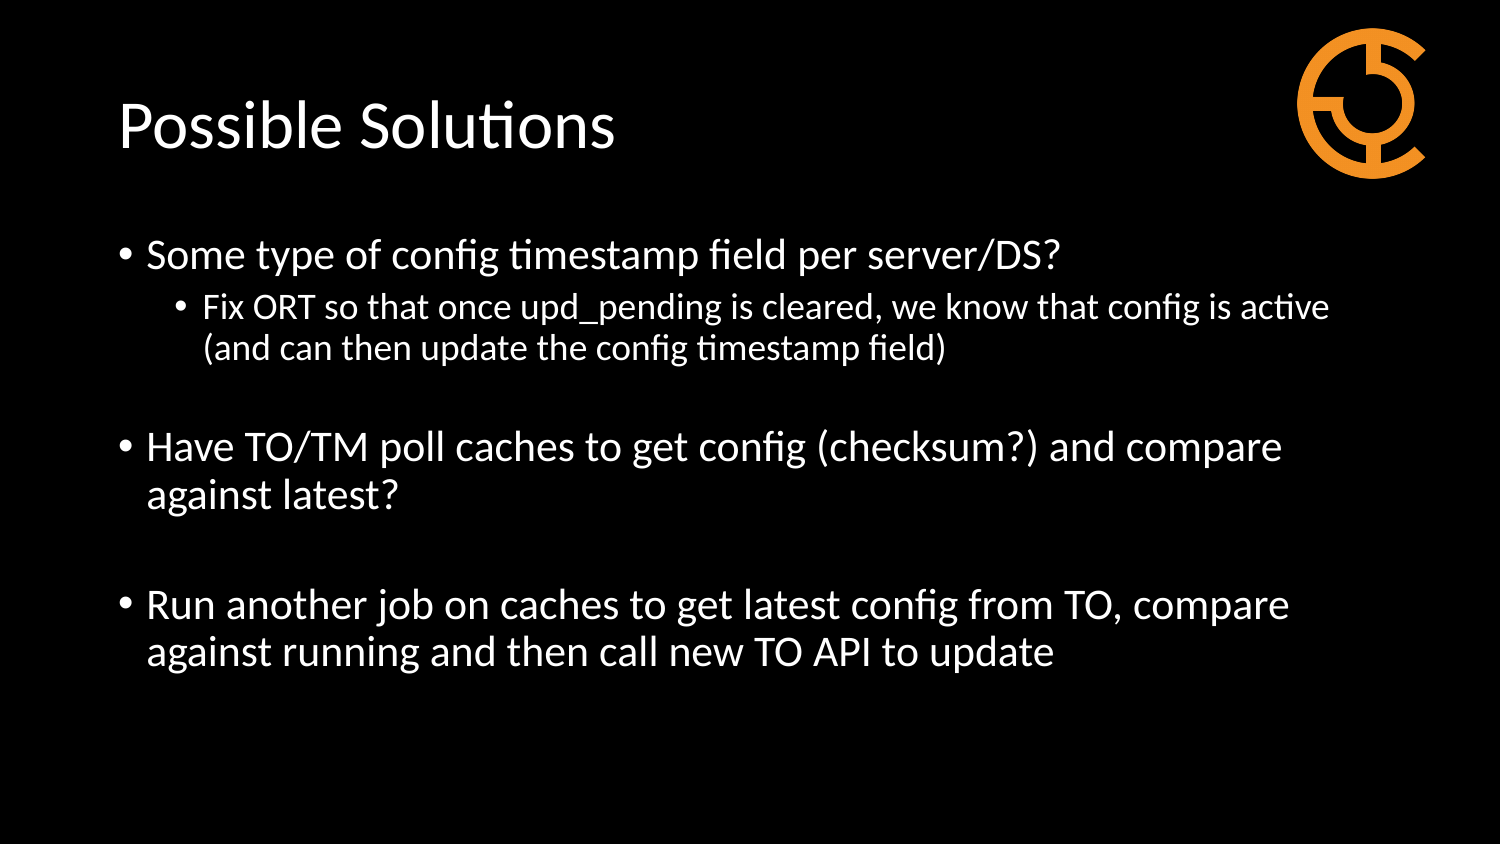

# Possible Solutions
Some type of config timestamp field per server/DS?
Fix ORT so that once upd_pending is cleared, we know that config is active (and can then update the config timestamp field)
Have TO/TM poll caches to get config (checksum?) and compare against latest?
Run another job on caches to get latest config from TO, compare against running and then call new TO API to update